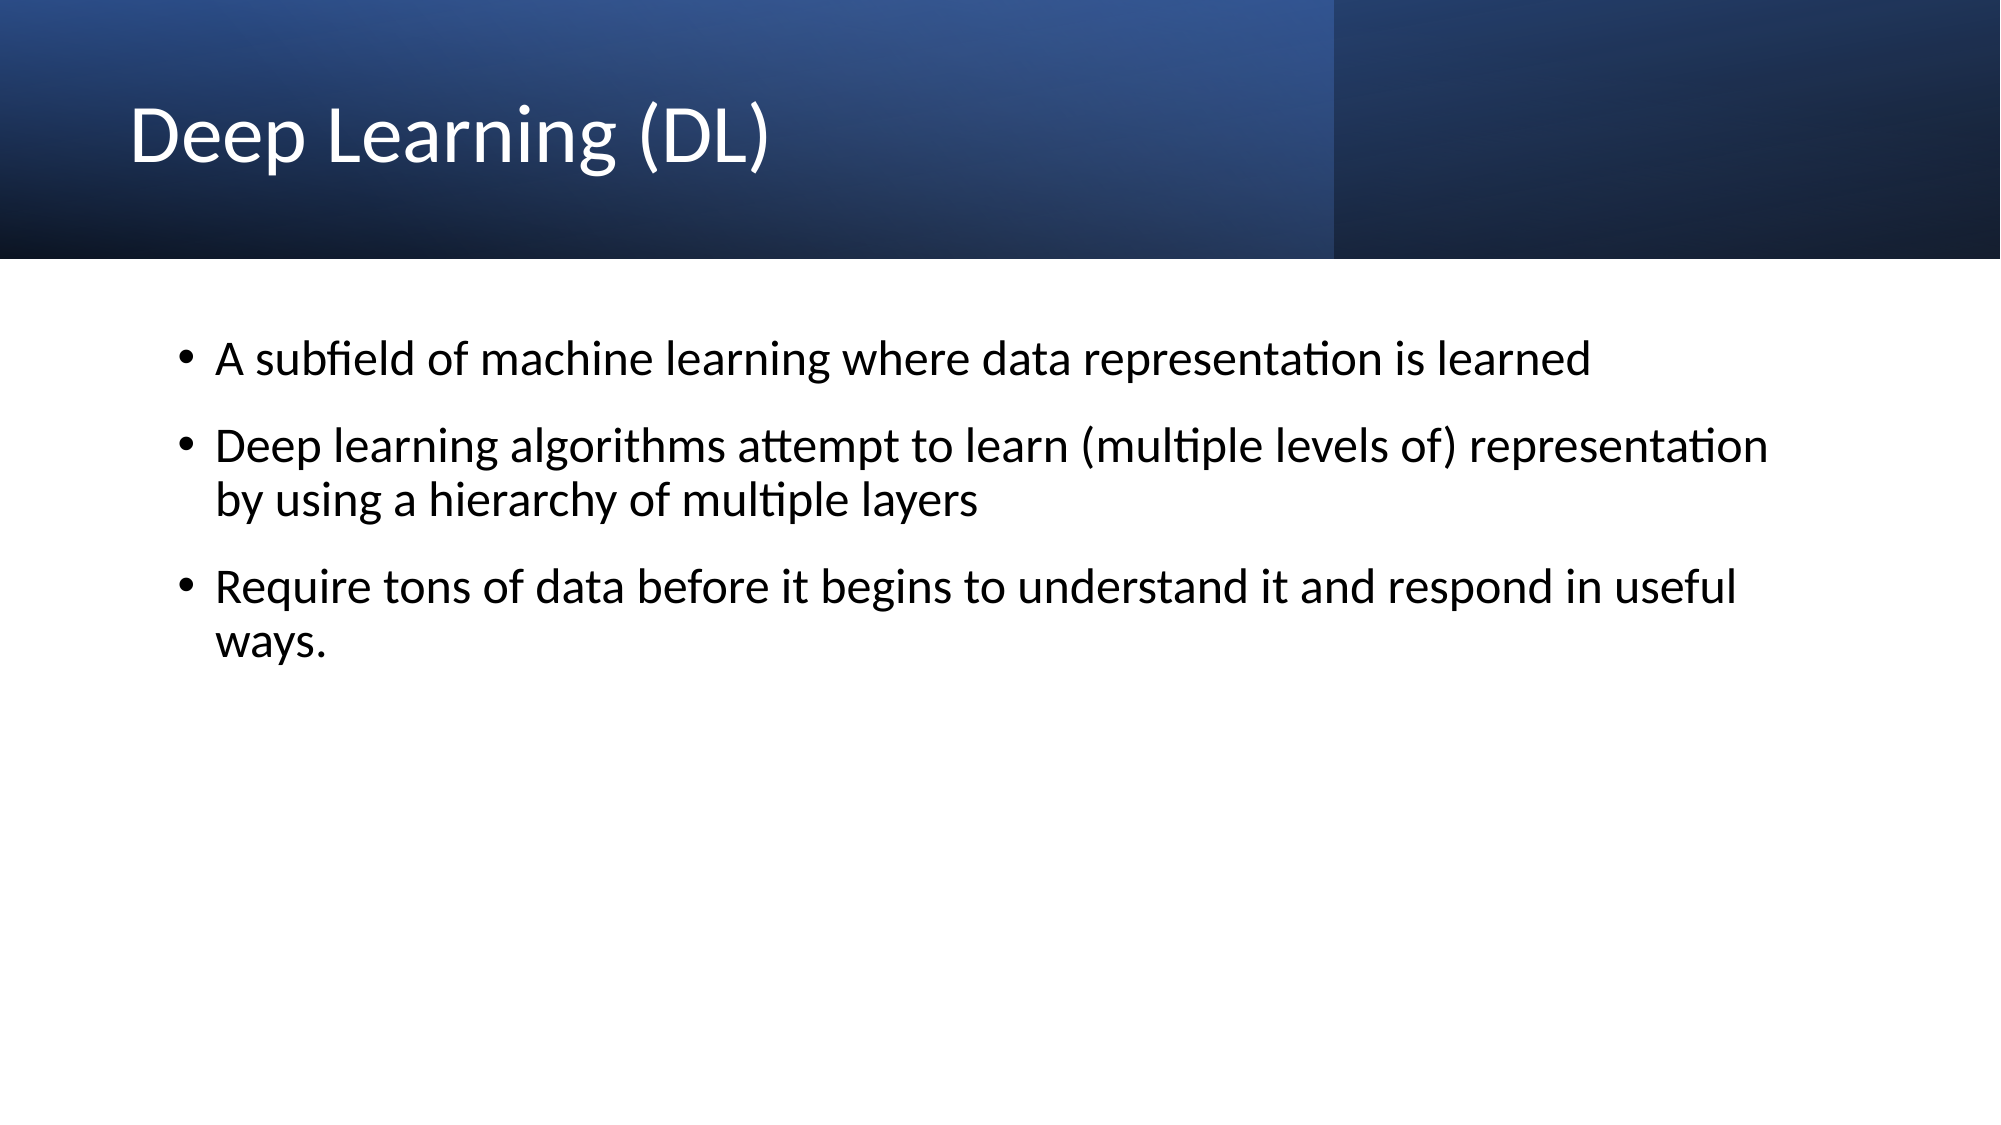

# Deep Learning (DL)

A subfield of machine learning where data representation is learned
Deep learning algorithms attempt to learn (multiple levels of) representation by using a hierarchy of multiple layers
Require tons of data before it begins to understand it and respond in useful ways.

7